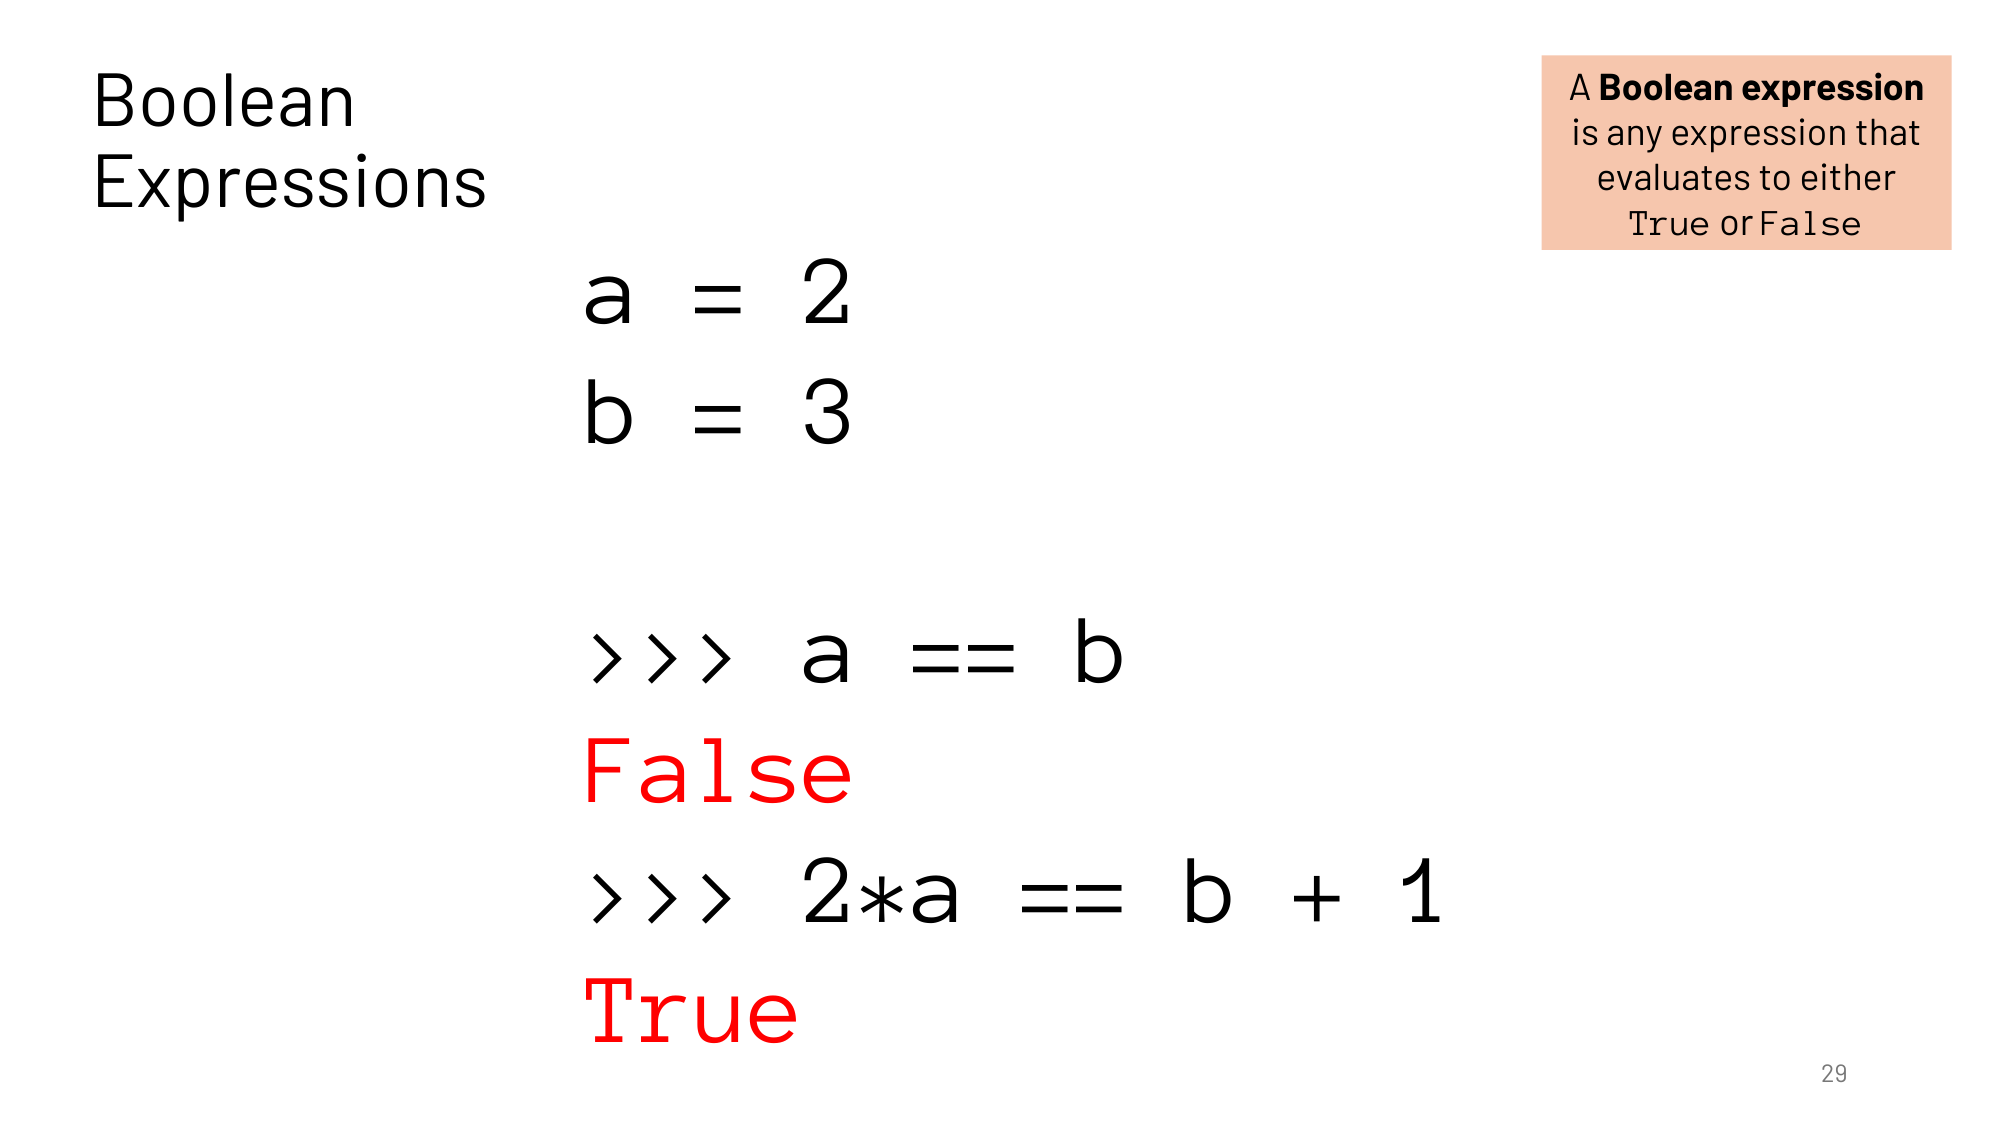

# Boolean Expressions
A Boolean expression is any expression that evaluates to either True or False
a = 2
b = 3

>>> a == b
False
>>> 2*a == b + 1
True
29